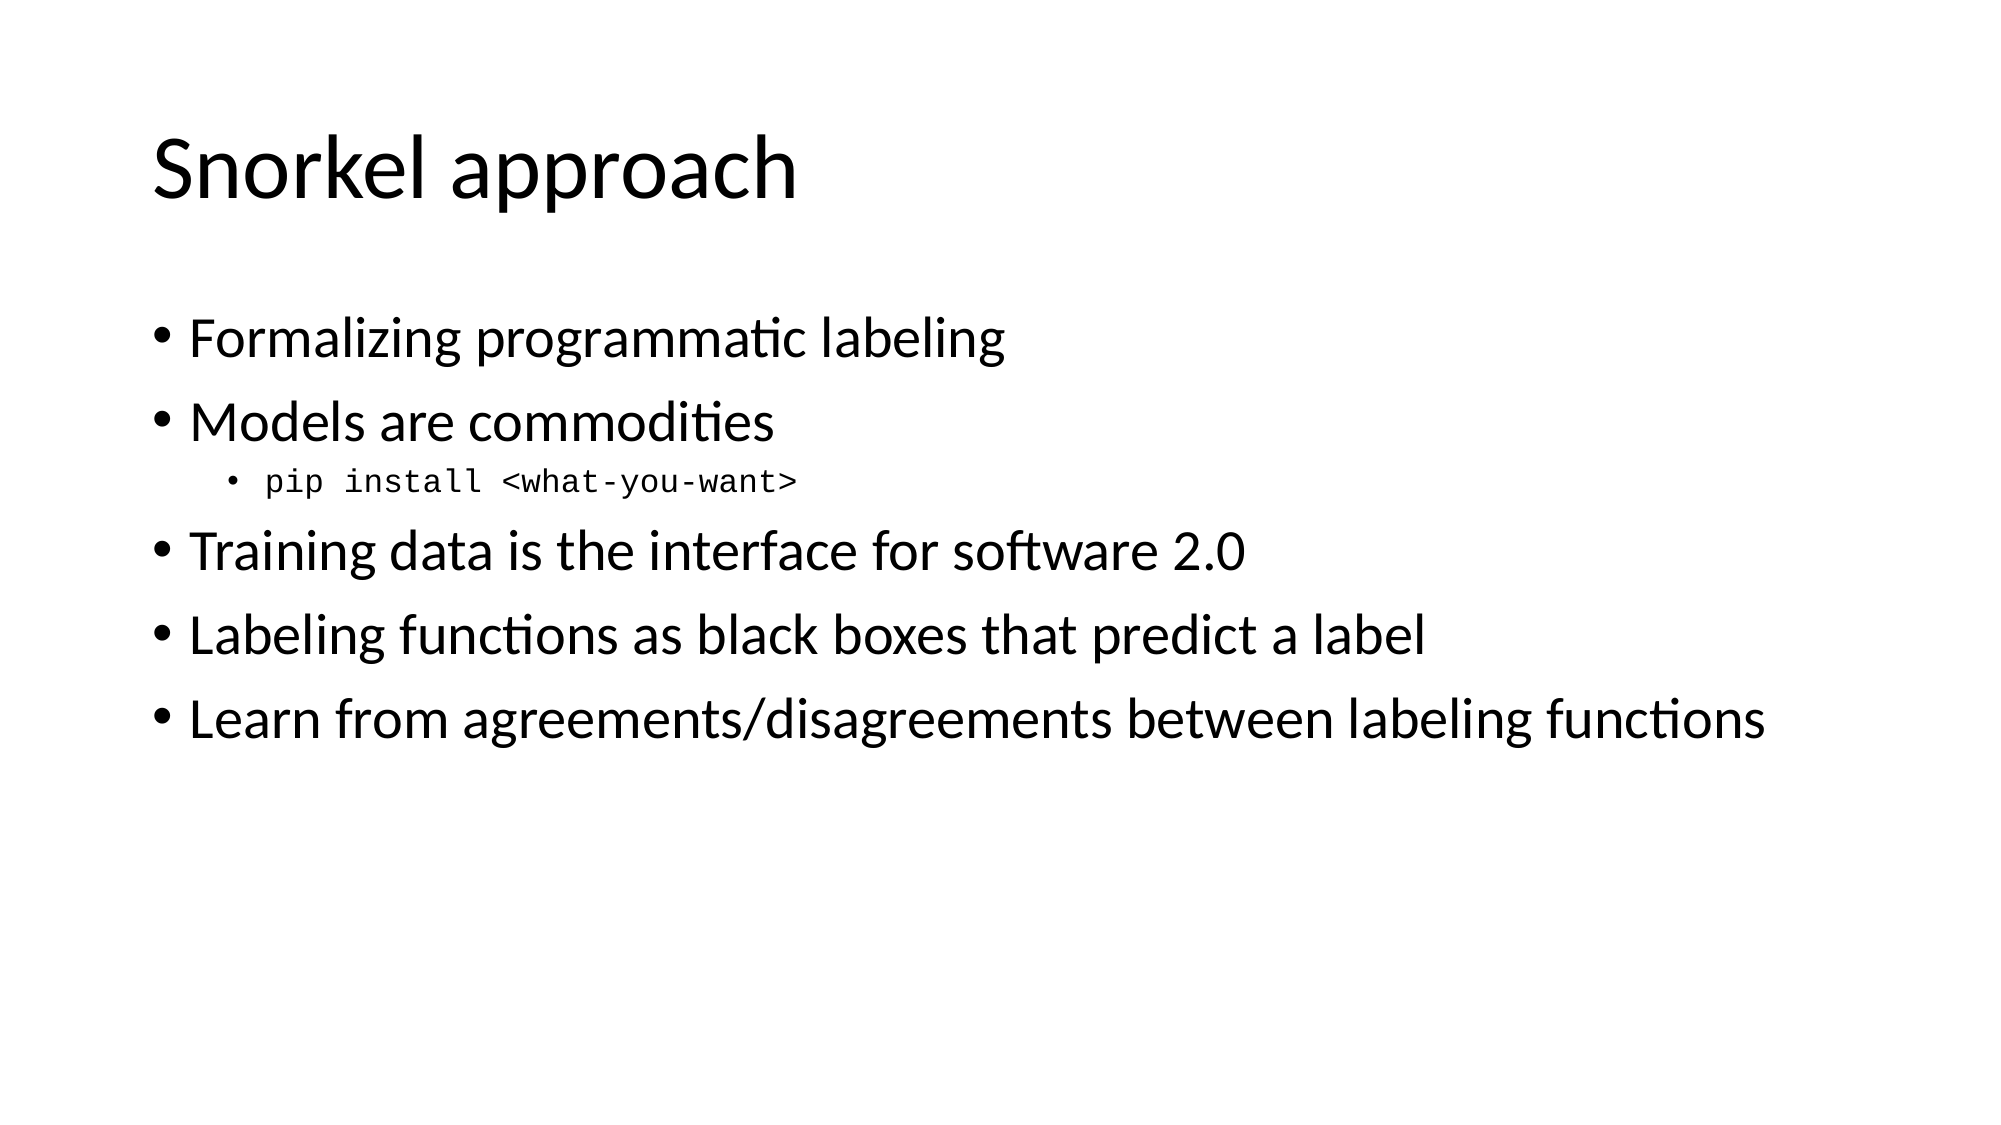

# Snorkel approach
Formalizing programmatic labeling
Models are commodities
pip install <what-you-want>
Training data is the interface for software 2.0
Labeling functions as black boxes that predict a label
Learn from agreements/disagreements between labeling functions